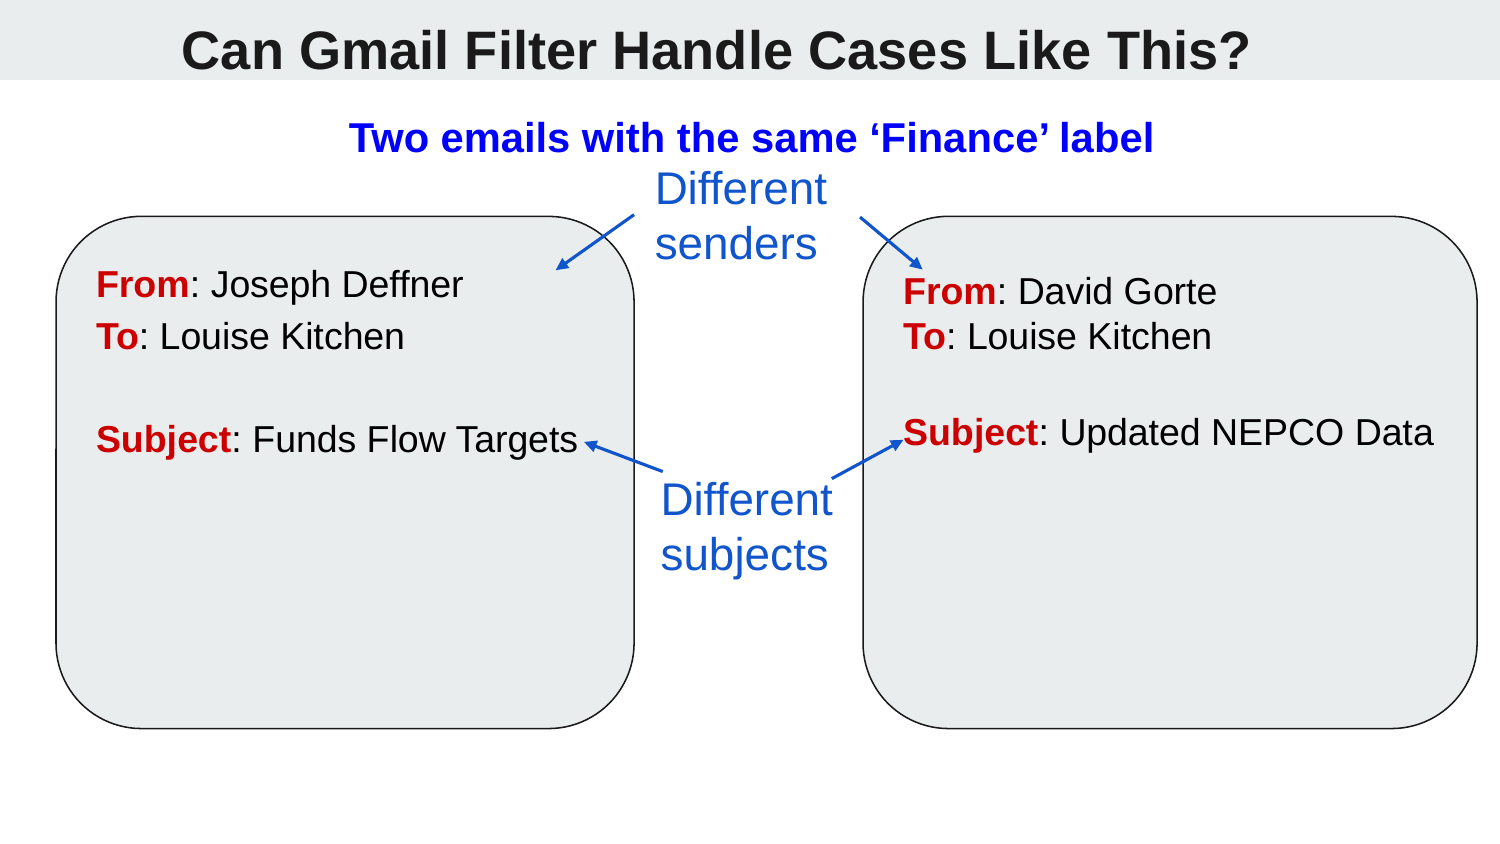

# Can Gmail Filter Handle Cases Like This?
Two emails with the same ‘Finance’ label
Different
senders
From: Joseph Deffner
To: Louise Kitchen

Subject: Funds Flow Targets

From: David Gorte
To: Louise Kitchen

Subject: Updated NEPCO Data

Different subjects